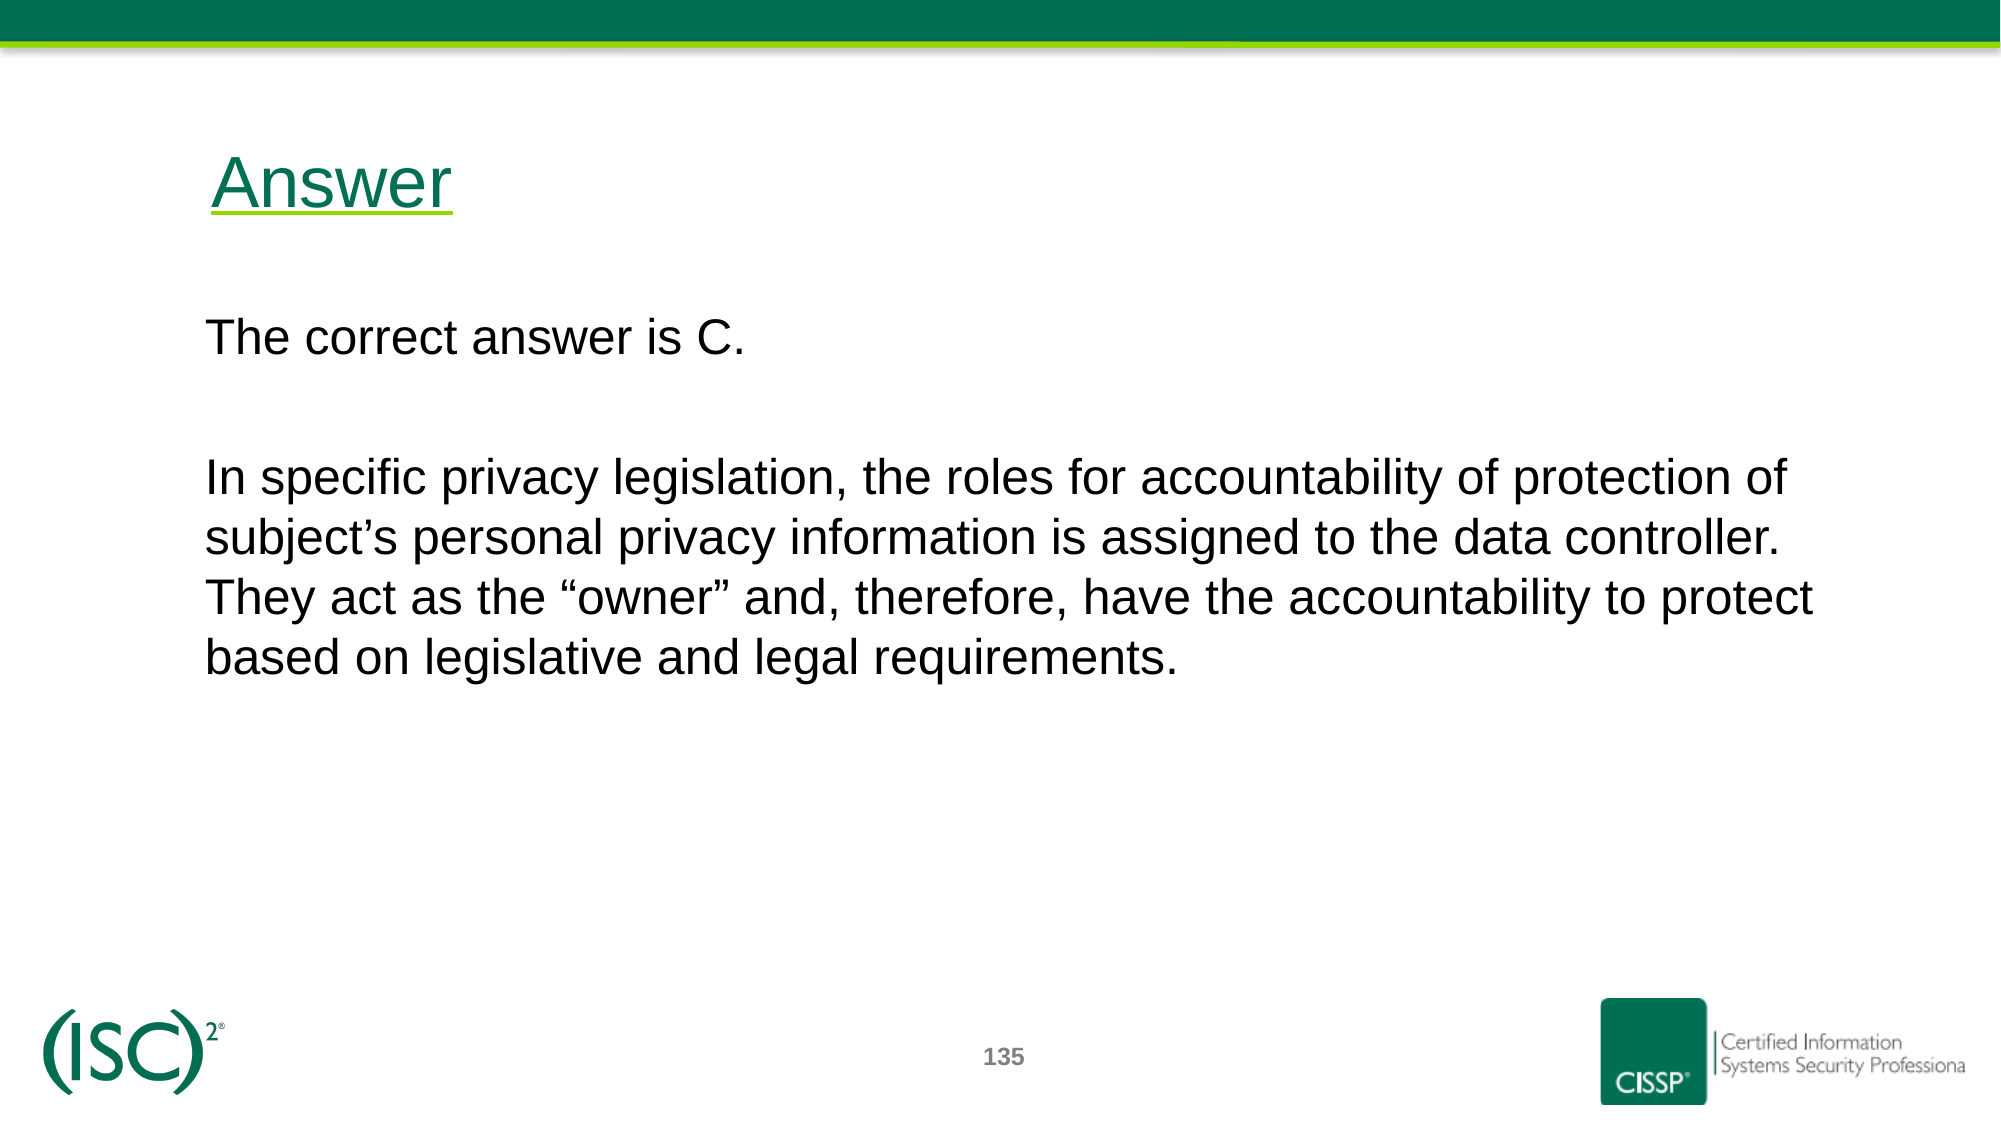

# Answer
The correct answer is C.

In specific privacy legislation, the roles for accountability of protection of subject’s personal privacy information is assigned to the data controller. They act as the “owner” and, therefore, have the accountability to protect based on legislative and legal requirements.